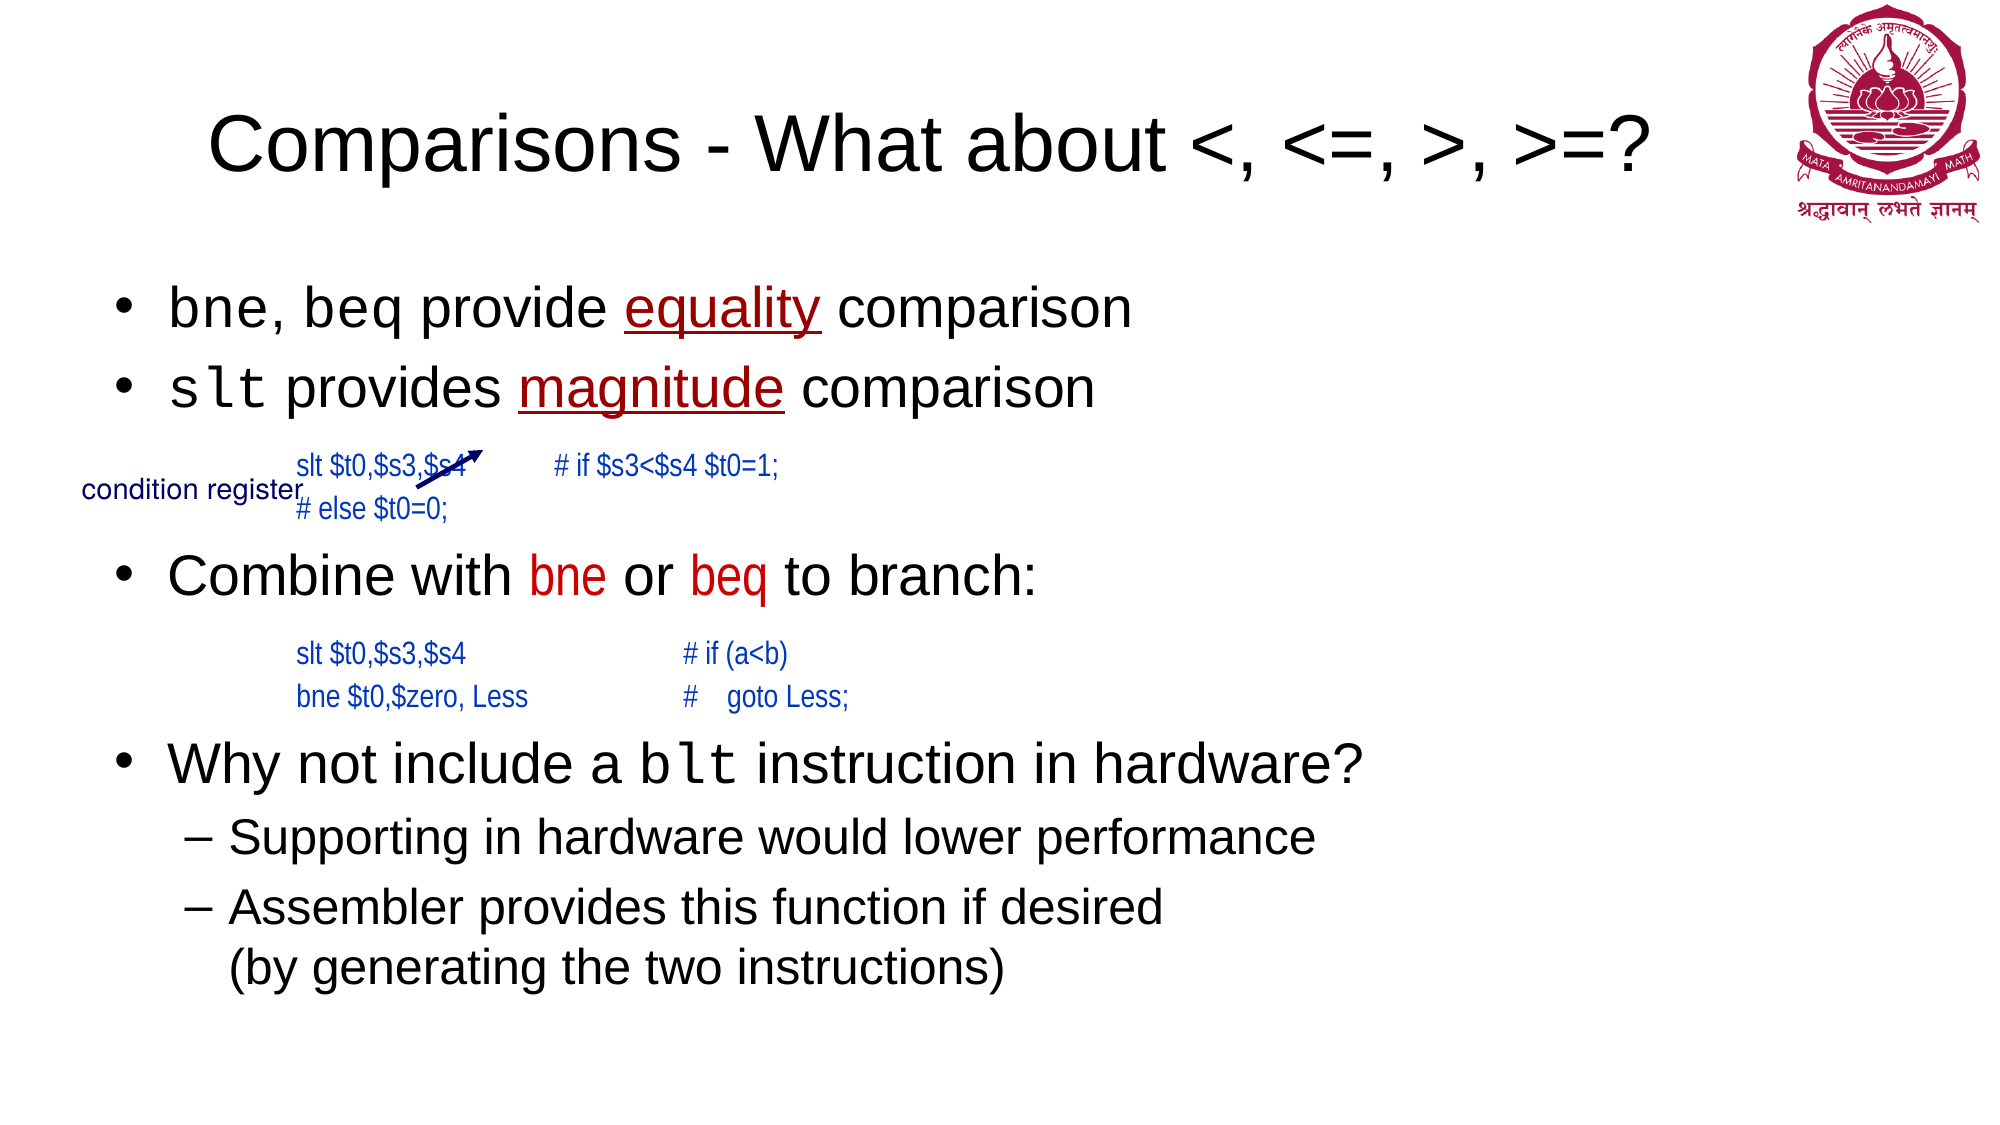

# Comparisons - What about <, <=, >, >=?
bne, beq provide equality comparison
slt provides magnitude comparison
	slt $t0,$s3,$s4	# if $s3<$s4 $t0=1;
				# else $t0=0;
Combine with bne or beq to branch:
	slt $t0,$s3,$s4		# if (a<b)
	bne $t0,$zero, Less		#    goto Less;
Why not include a blt instruction in hardware?
Supporting in hardware would lower performance
Assembler provides this function if desired
(by generating the two instructions)

condition register